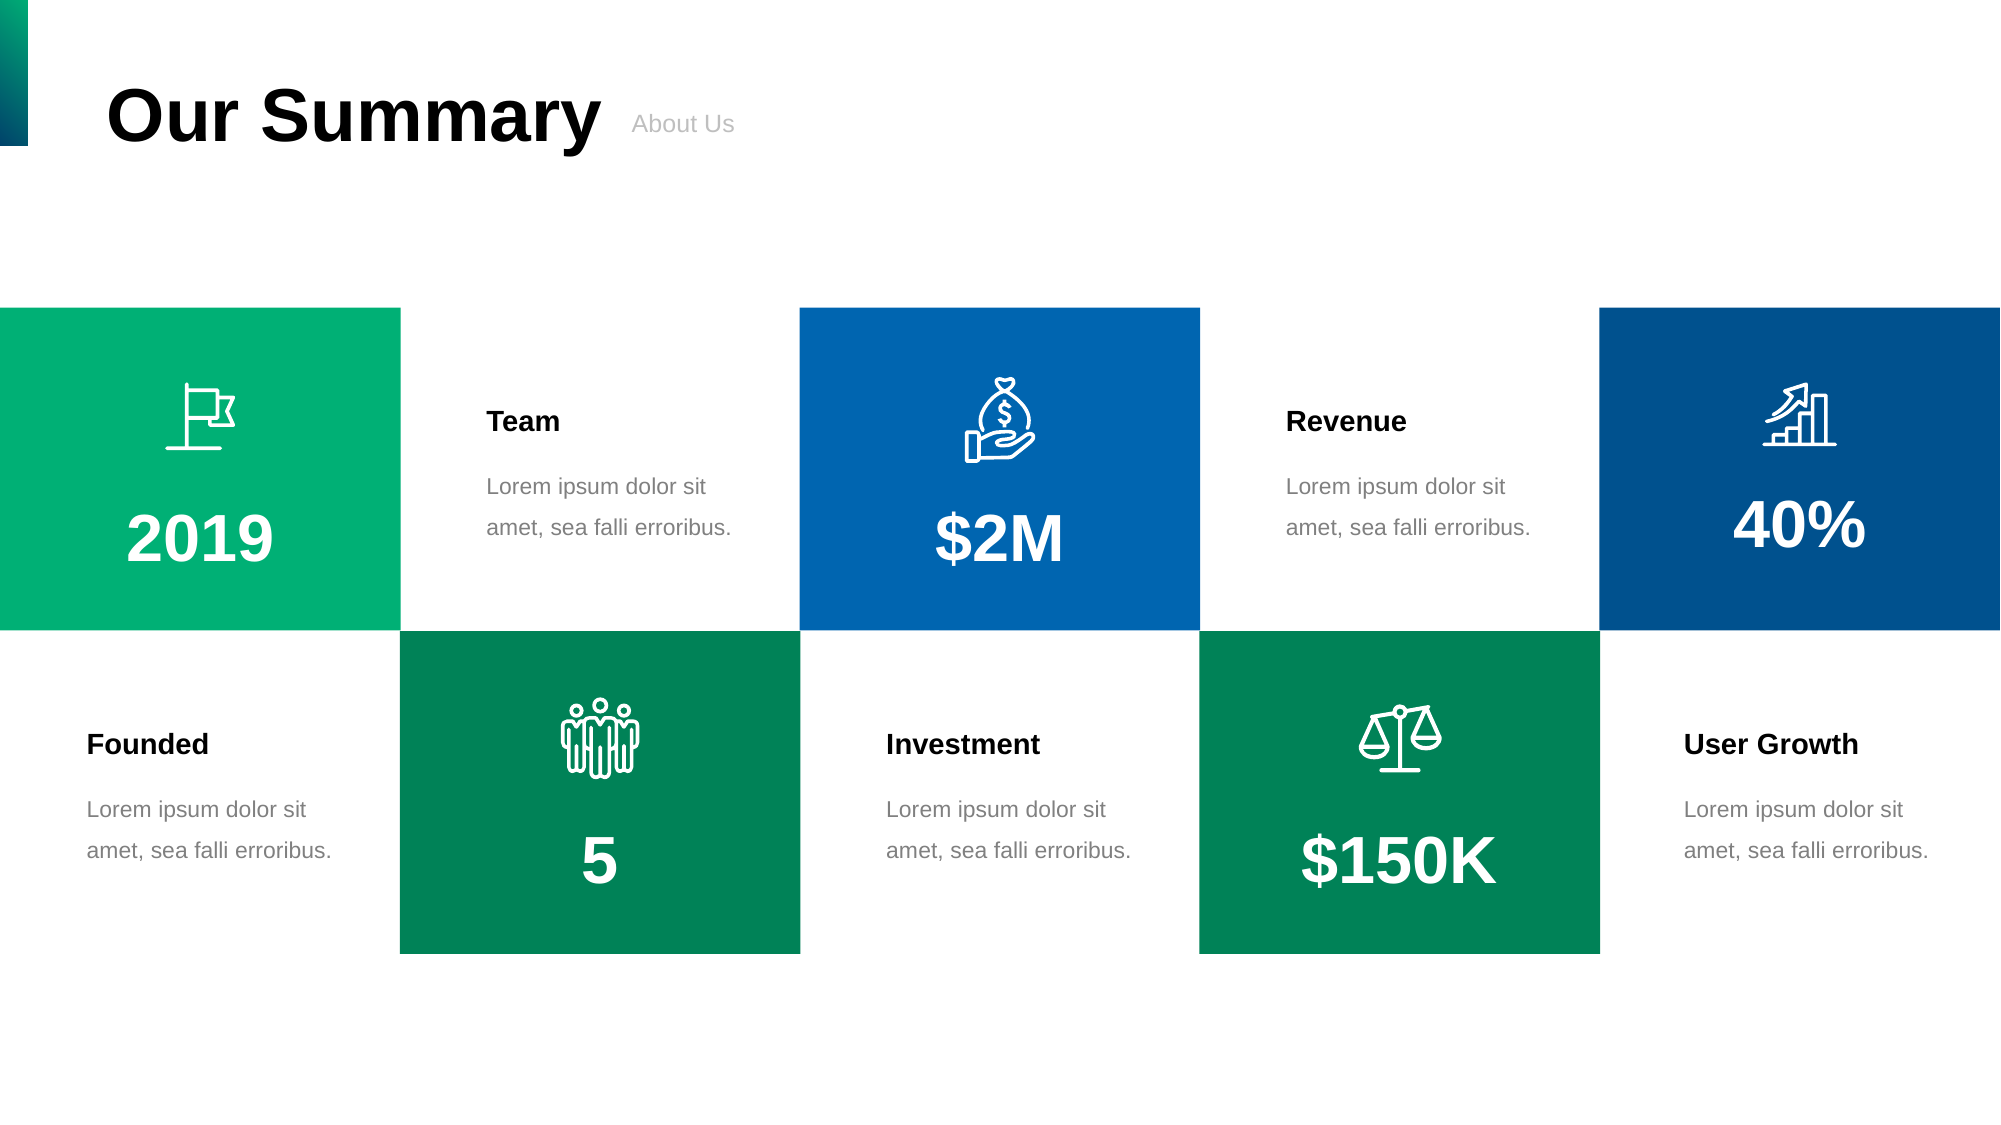

Our Summary
About Us

Team
Lorem ipsum dolor sit amet, sea falli erroribus.
Revenue
Lorem ipsum dolor sit amet, sea falli erroribus.
40%
$2M
2019

Founded
Lorem ipsum dolor sit amet, sea falli erroribus.
Investment
Lorem ipsum dolor sit amet, sea falli erroribus.
User Growth
Lorem ipsum dolor sit amet, sea falli erroribus.
5
$150K